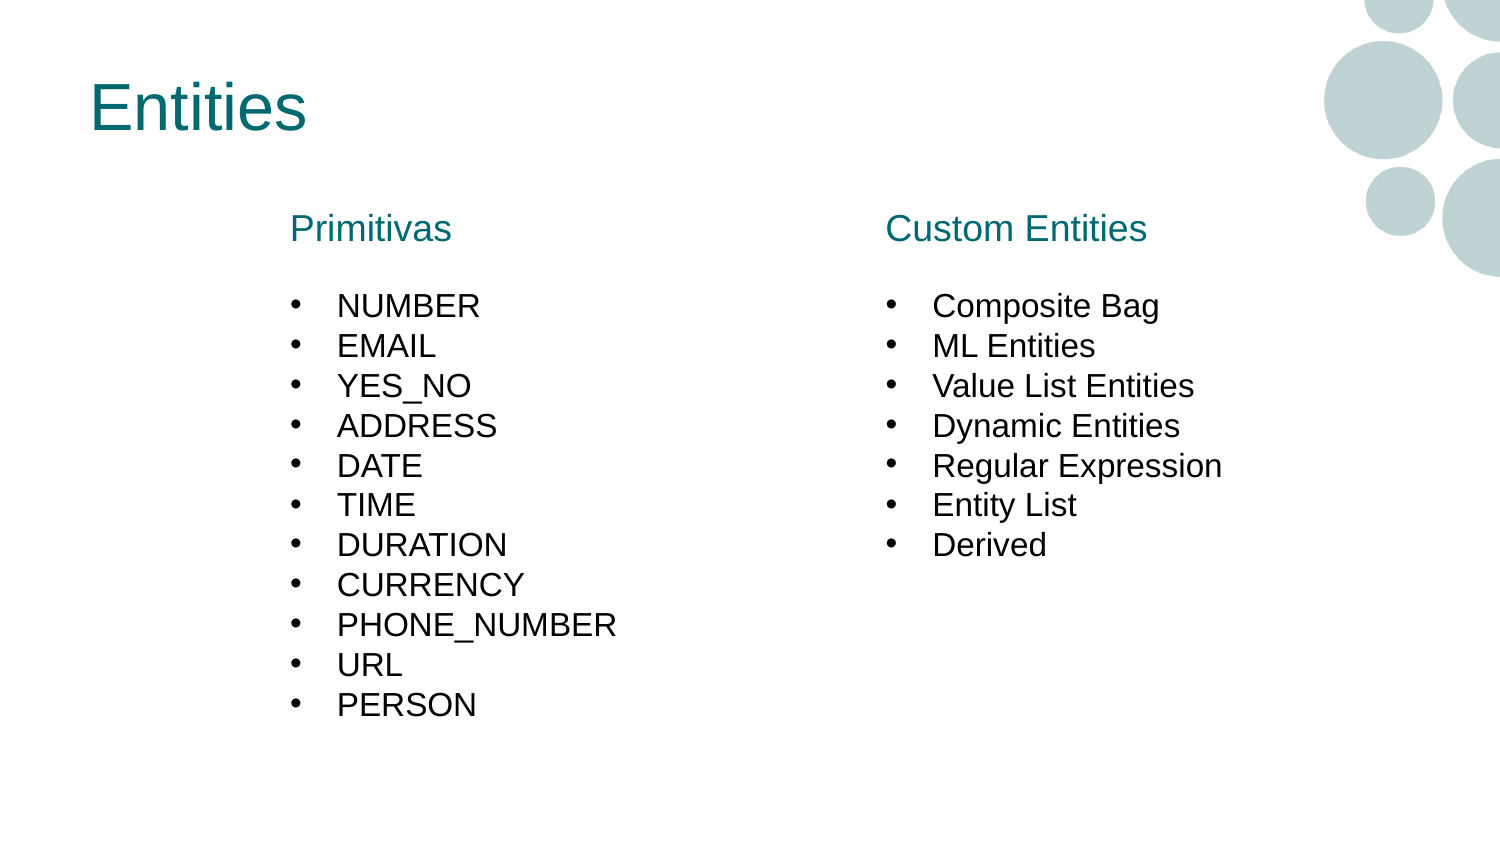

Entities
Primitivas
Custom Entities
Composite Bag
ML Entities
Value List Entities
Dynamic Entities
Regular Expression
Entity List
Derived
NUMBER
EMAIL
YES_NO
ADDRESS
DATE
TIME
DURATION
CURRENCY
PHONE_NUMBER
URL
PERSON